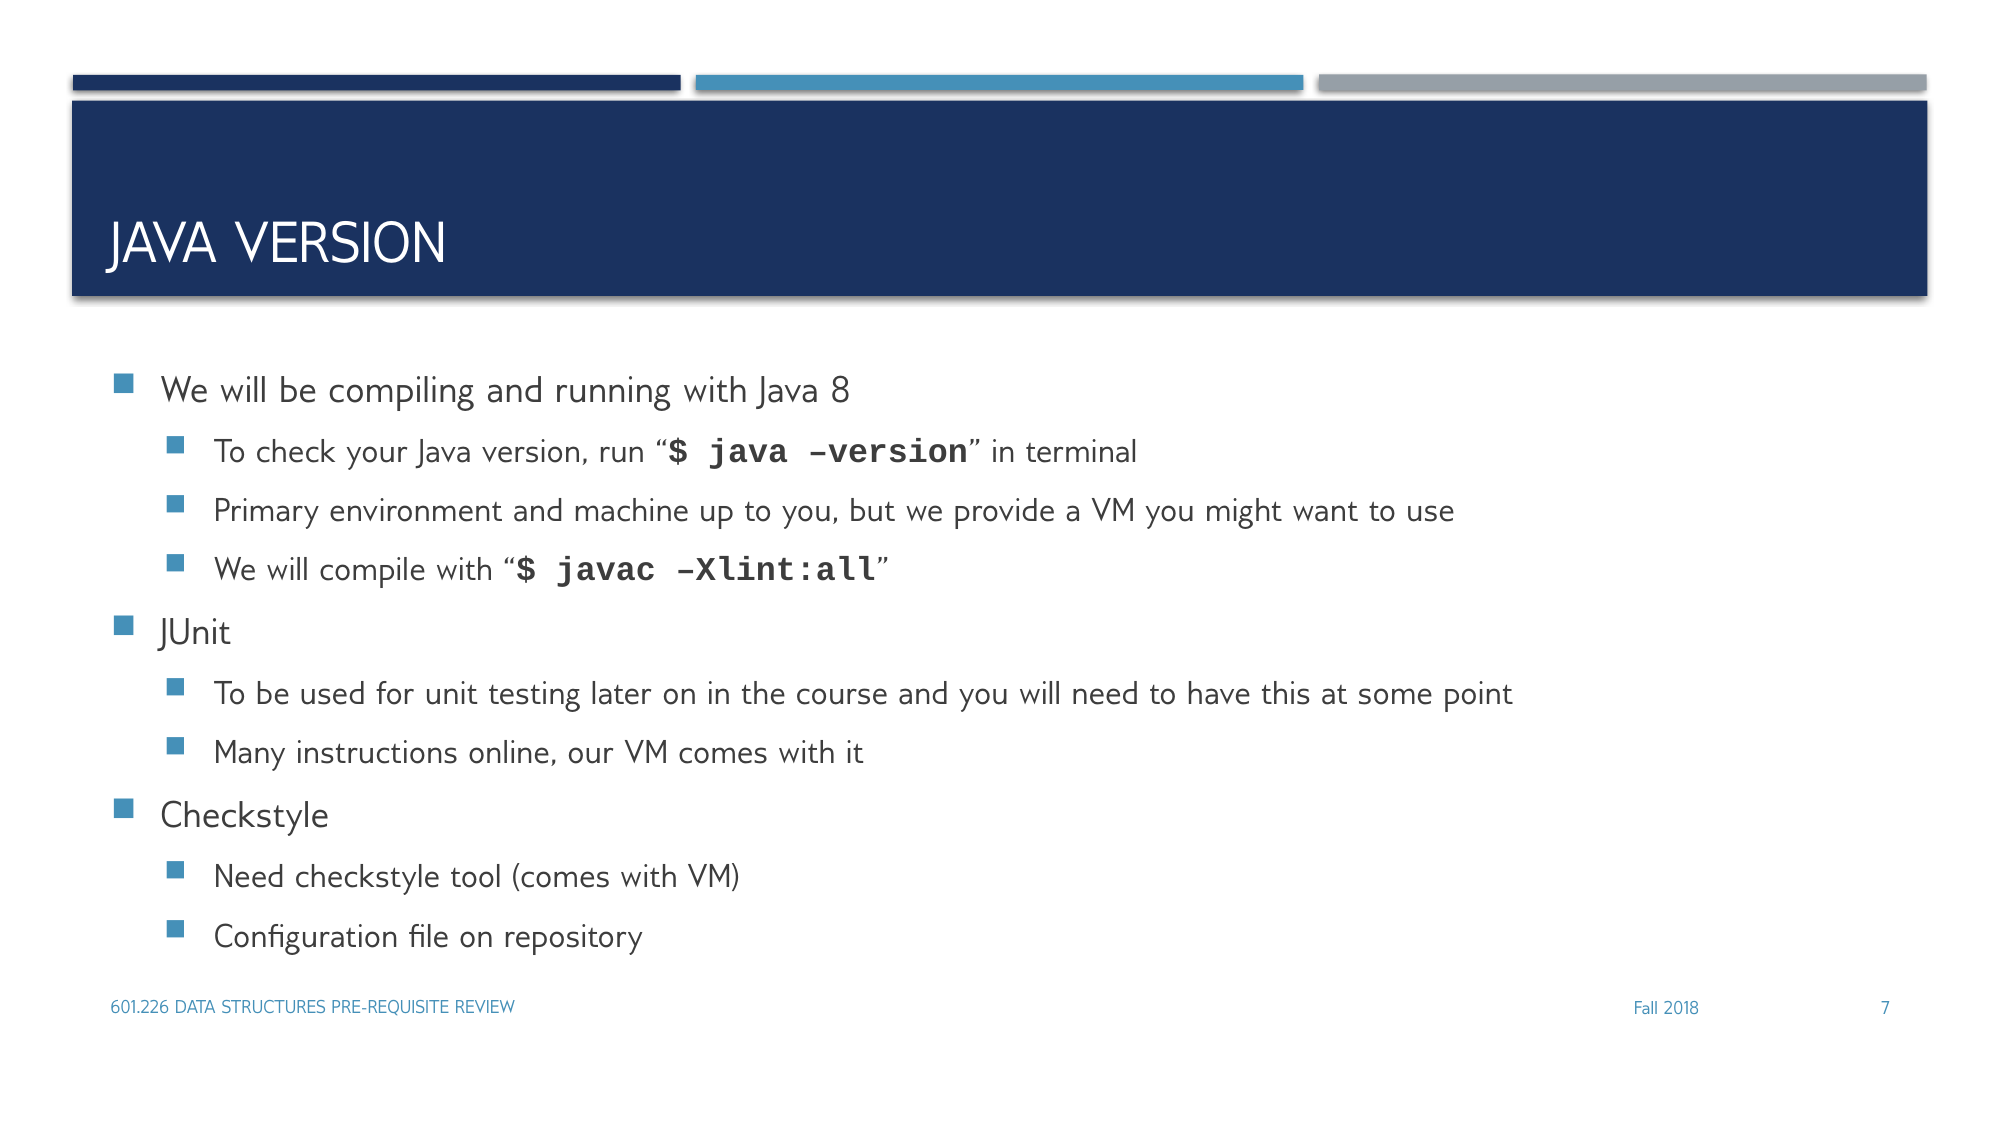

# Java Version
We will be compiling and running with Java 8
To check your Java version, run “$ java –version” in terminal
Primary environment and machine up to you, but we provide a VM you might want to use
We will compile with “$ javac –Xlint:all”
JUnit
To be used for unit testing later on in the course and you will need to have this at some point
Many instructions online, our VM comes with it
Checkstyle
Need checkstyle tool (comes with VM)
Configuration file on repository
601.226 Data Structures Pre-Requisite Review
Fall 2018
7